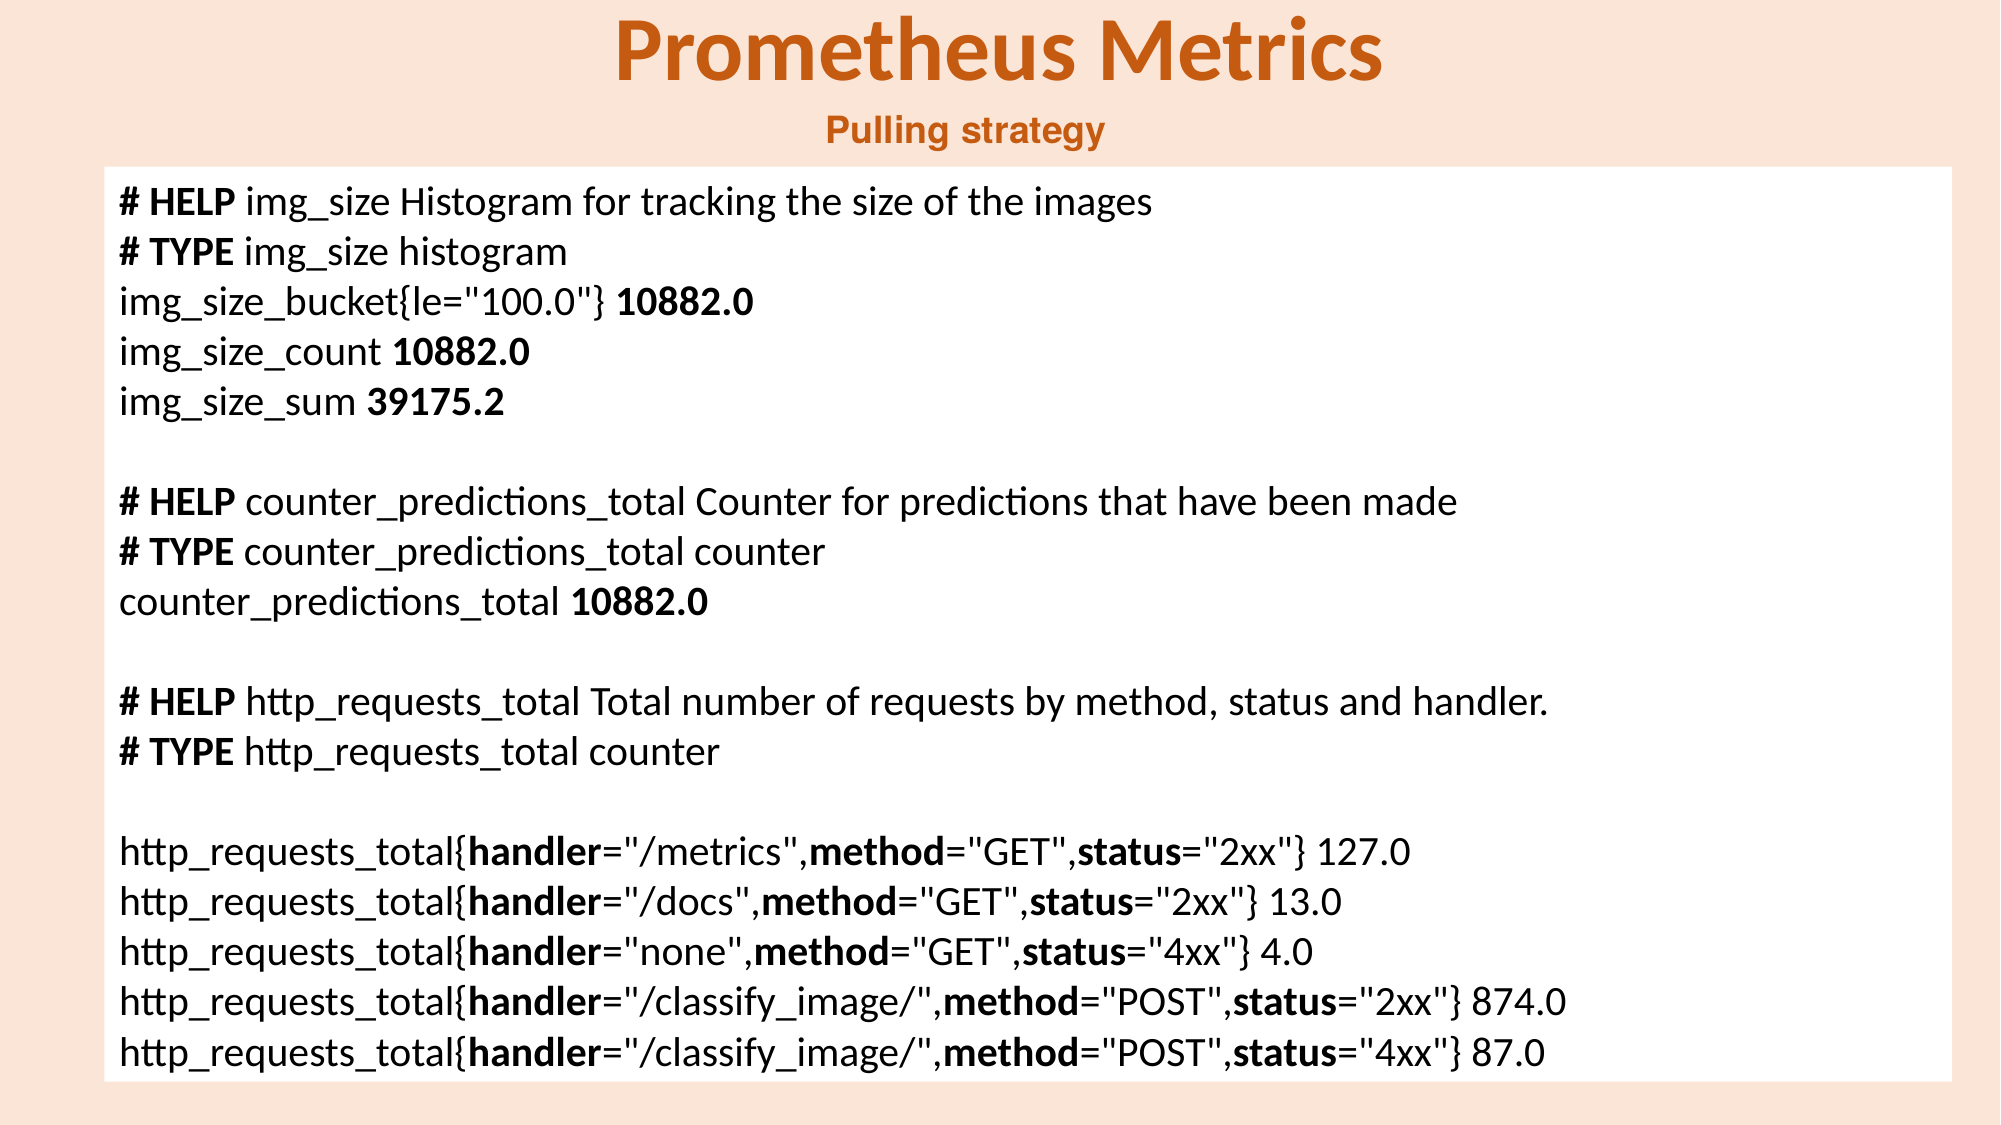

# Prometheus Metrics
Pulling strategy
# HELP img_size Histogram for tracking the size of the images
# TYPE img_size histogram
img_size_bucket{le="100.0"} 10882.0
img_size_count 10882.0
img_size_sum 39175.2

# HELP counter_predictions_total Counter for predictions that have been made
# TYPE counter_predictions_total counter
counter_predictions_total 10882.0

# HELP http_requests_total Total number of requests by method, status and handler.
# TYPE http_requests_total counter

http_requests_total{handler="/metrics",method="GET",status="2xx"} 127.0 http_requests_total{handler="/docs",method="GET",status="2xx"} 13.0 http_requests_total{handler="none",method="GET",status="4xx"} 4.0 http_requests_total{handler="/classify_image/",method="POST",status="2xx"} 874.0 http_requests_total{handler="/classify_image/",method="POST",status="4xx"} 87.0